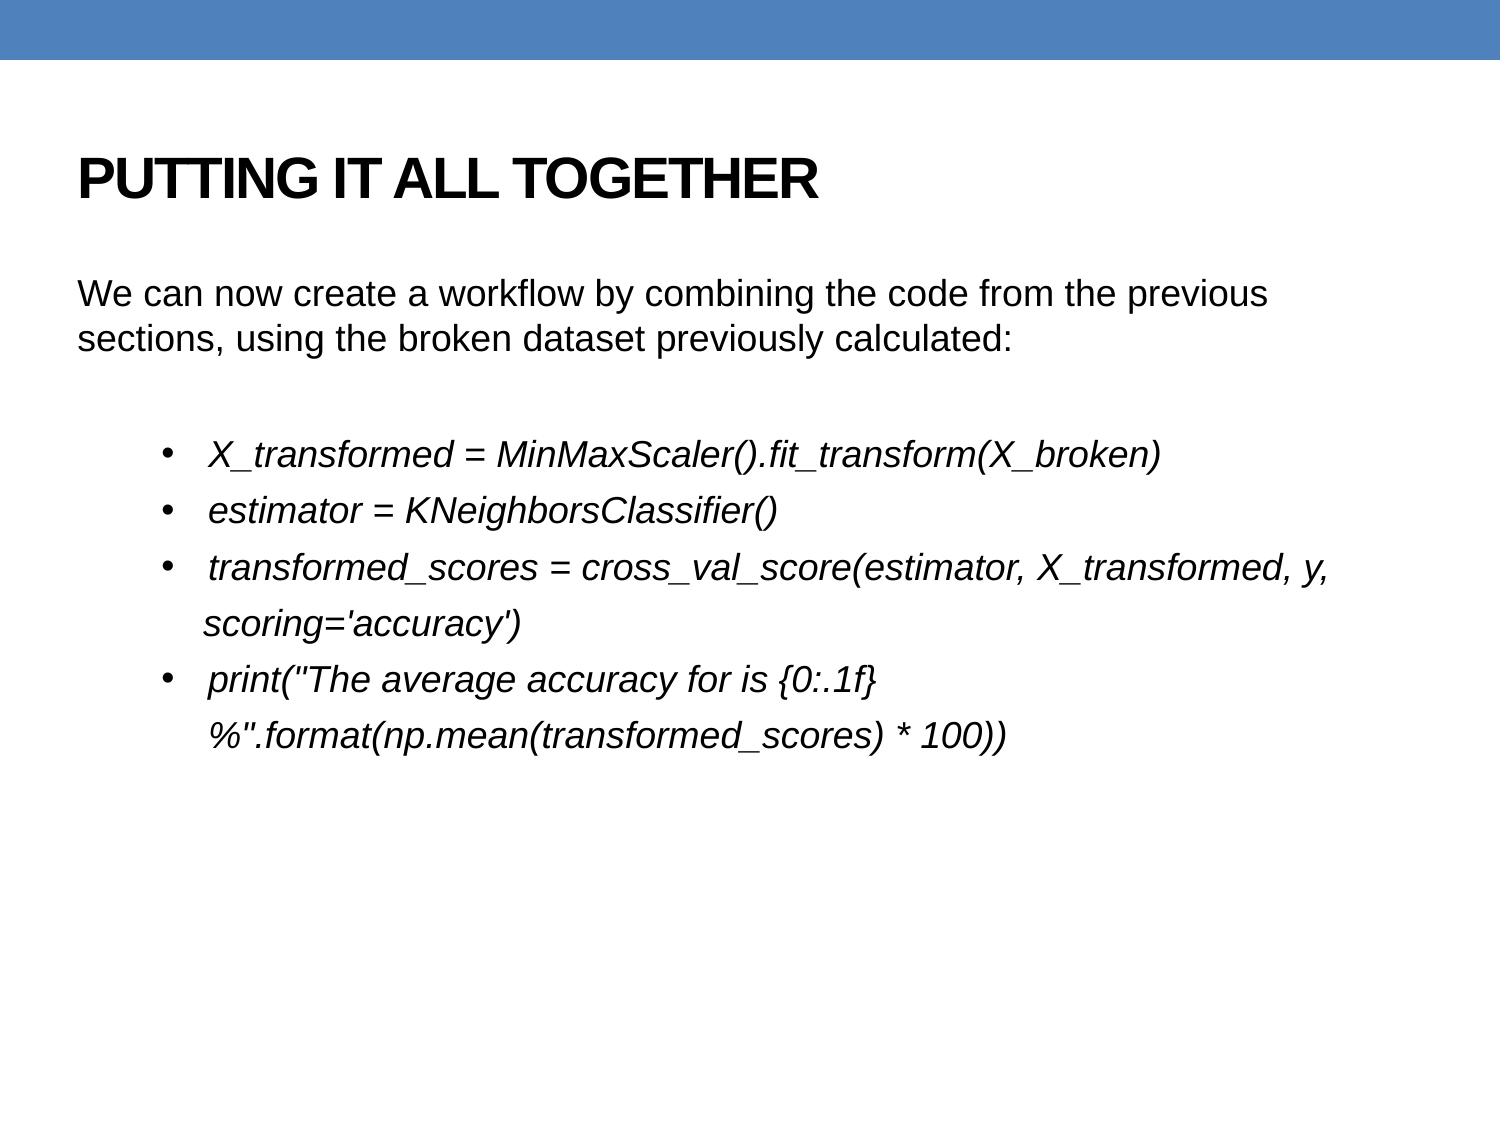

# Putting it all together
We can now create a workflow by combining the code from the previous sections, using the broken dataset previously calculated:
X_transformed = MinMaxScaler().fit_transform(X_broken)
estimator = KNeighborsClassifier()
transformed_scores = cross_val_score(estimator, X_transformed, y,
    scoring='accuracy')
print("The average accuracy for is {0:.1f}%".format(np.mean(transformed_scores) * 100))